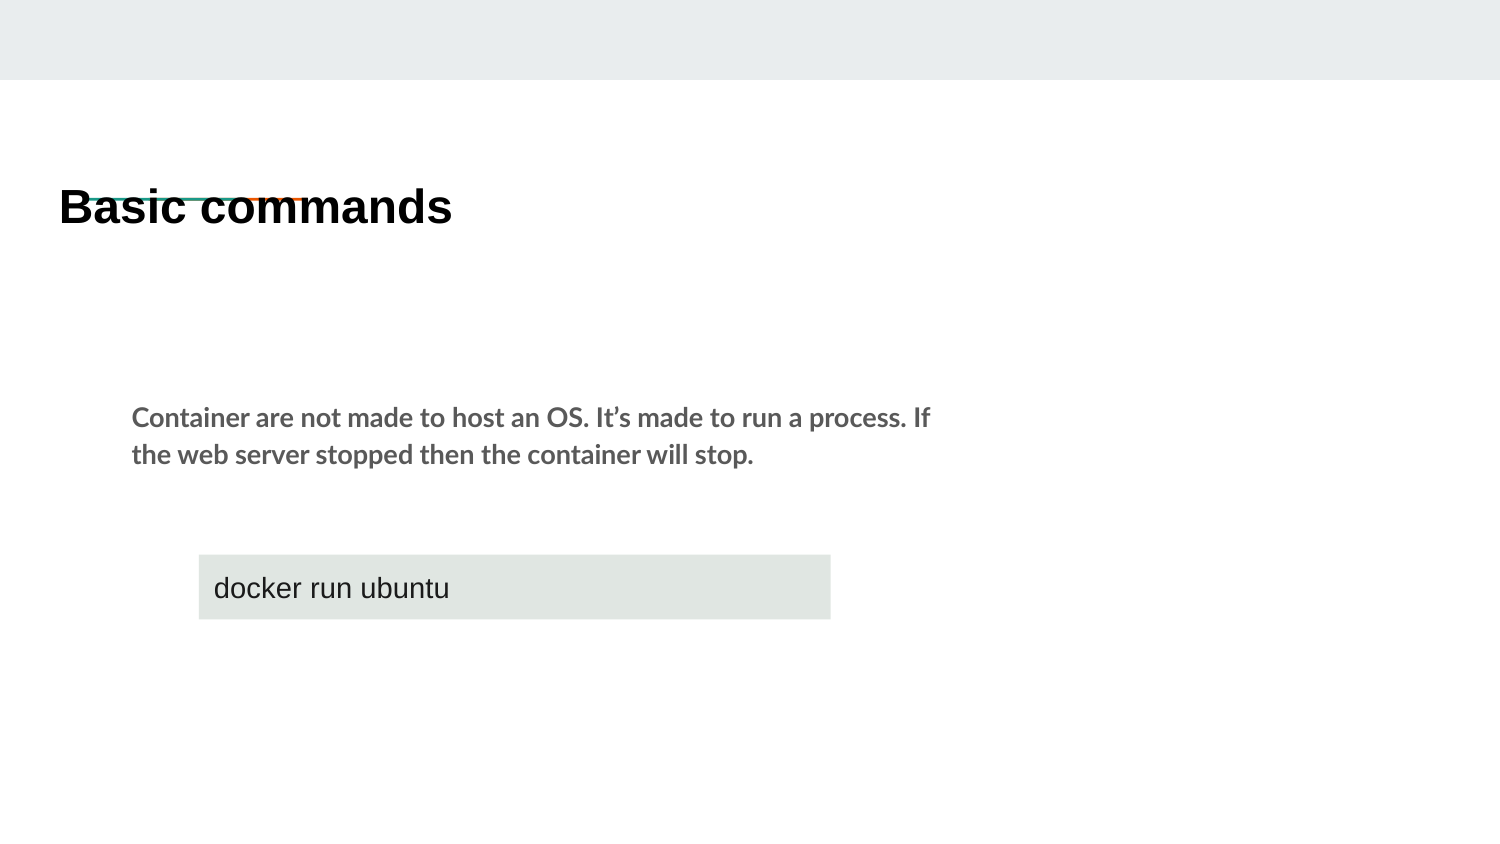

# Basic commands

Container are not made to host an OS. It’s made to run a process. If the web server stopped then the container will stop.
docker run ubuntu